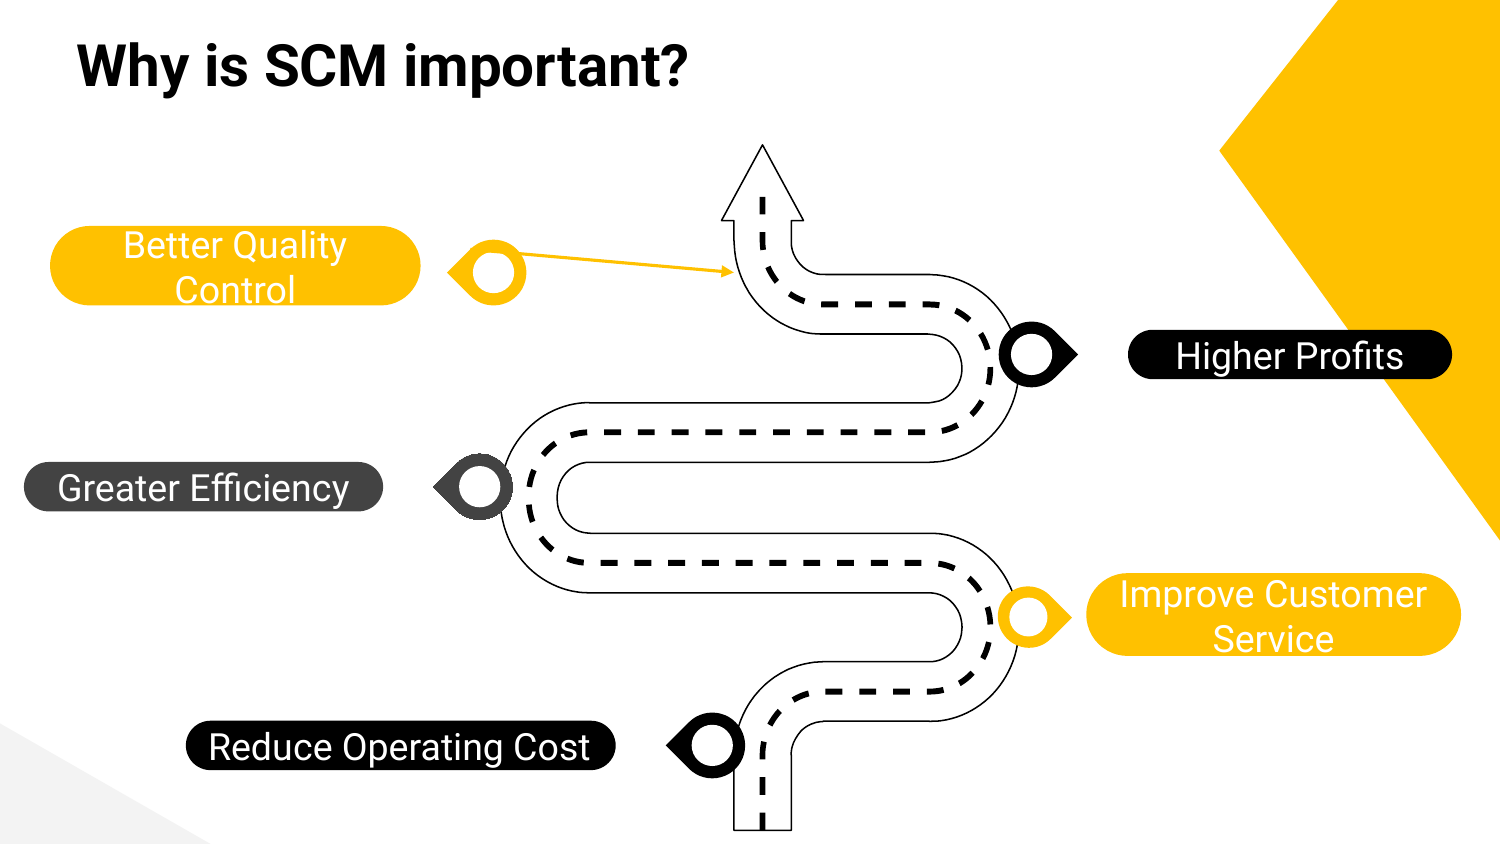

# Why is SCM important?

Better Quality Control

Higher Profits

Greater Efficiency
Improve Customer Service

Reduce Operating Cost